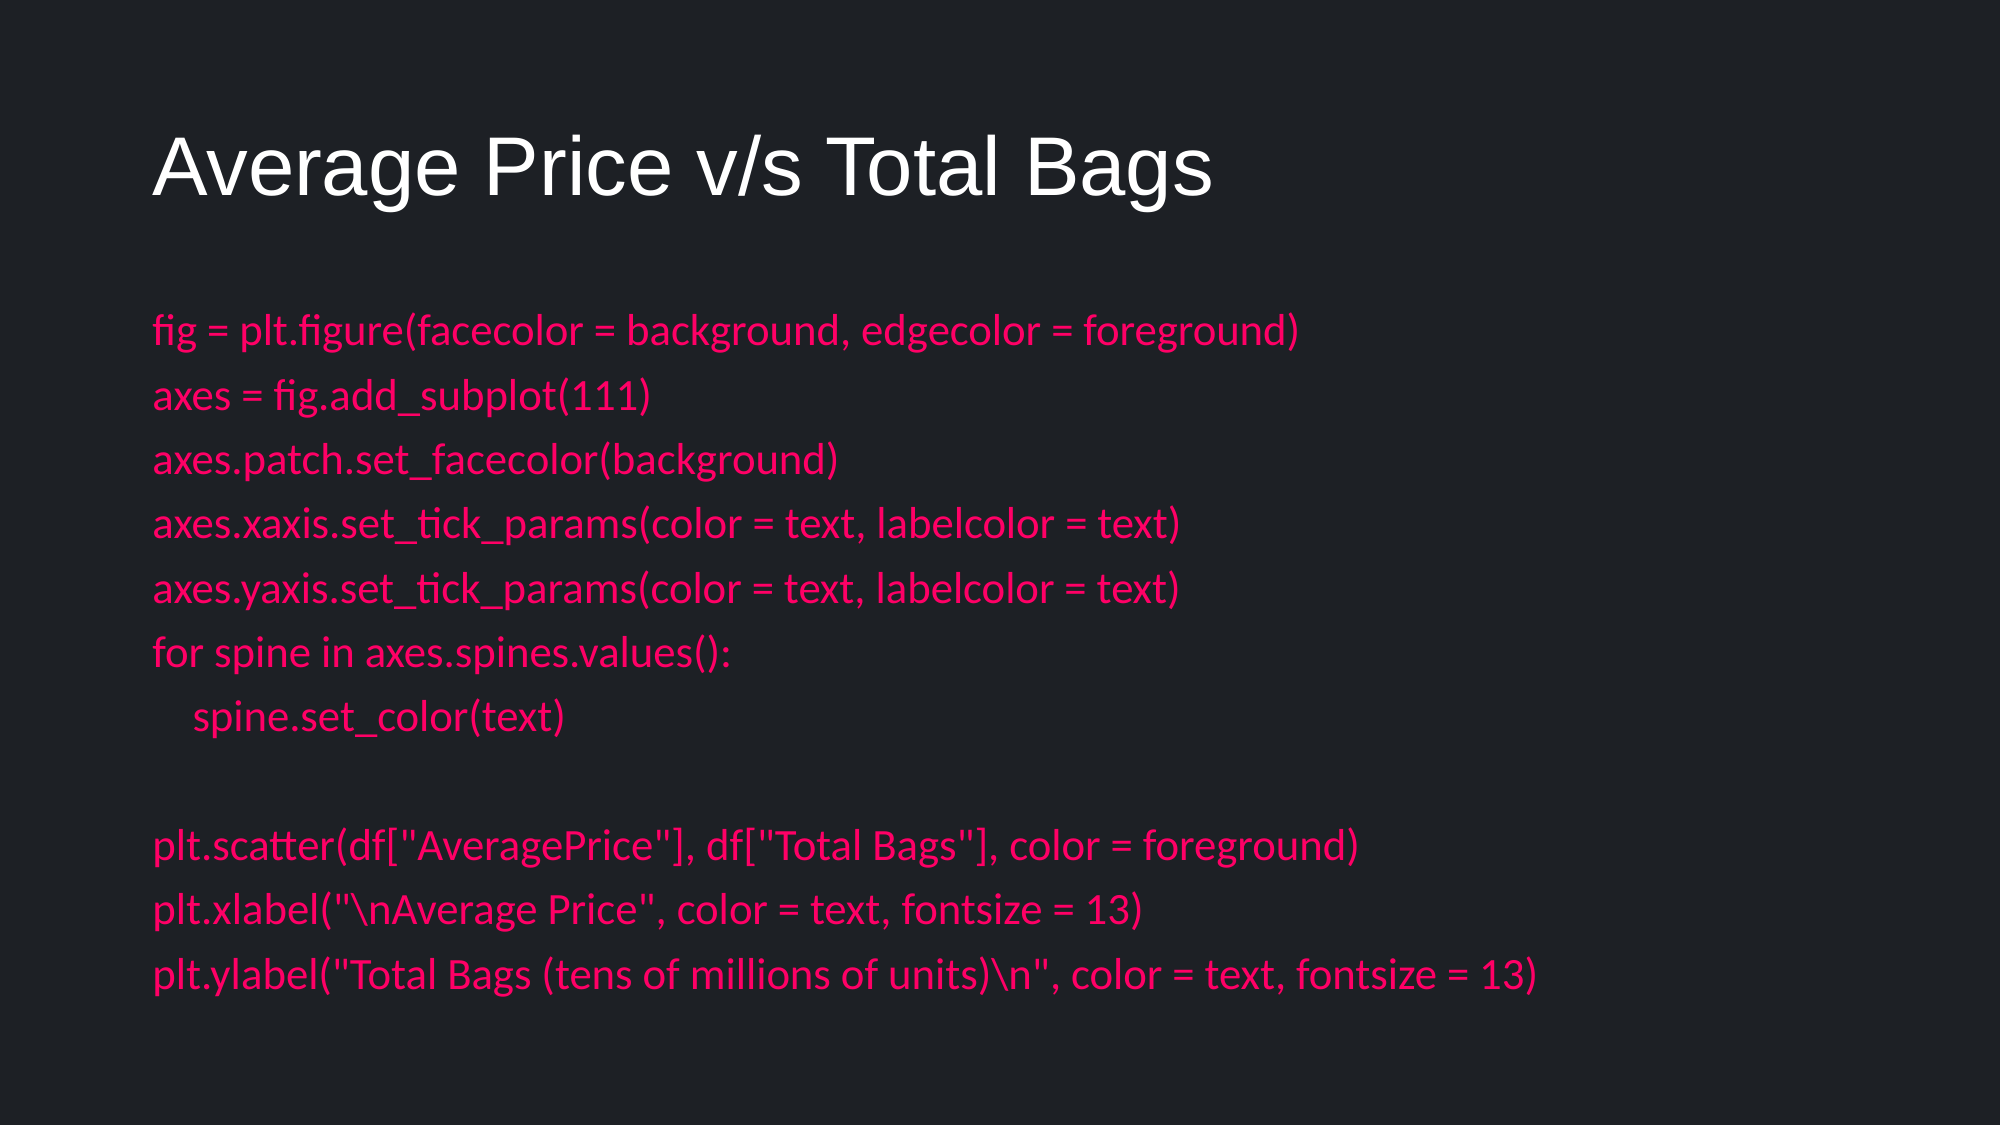

# Average Price v/s Total Bags
fig = plt.figure(facecolor = background, edgecolor = foreground)
axes = fig.add_subplot(111)
axes.patch.set_facecolor(background)
axes.xaxis.set_tick_params(color = text, labelcolor = text)
axes.yaxis.set_tick_params(color = text, labelcolor = text)
for spine in axes.spines.values():
    spine.set_color(text)

plt.scatter(df["AveragePrice"], df["Total Bags"], color = foreground)
plt.xlabel("\nAverage Price", color = text, fontsize = 13)
plt.ylabel("Total Bags (tens of millions of units)\n", color = text, fontsize = 13)